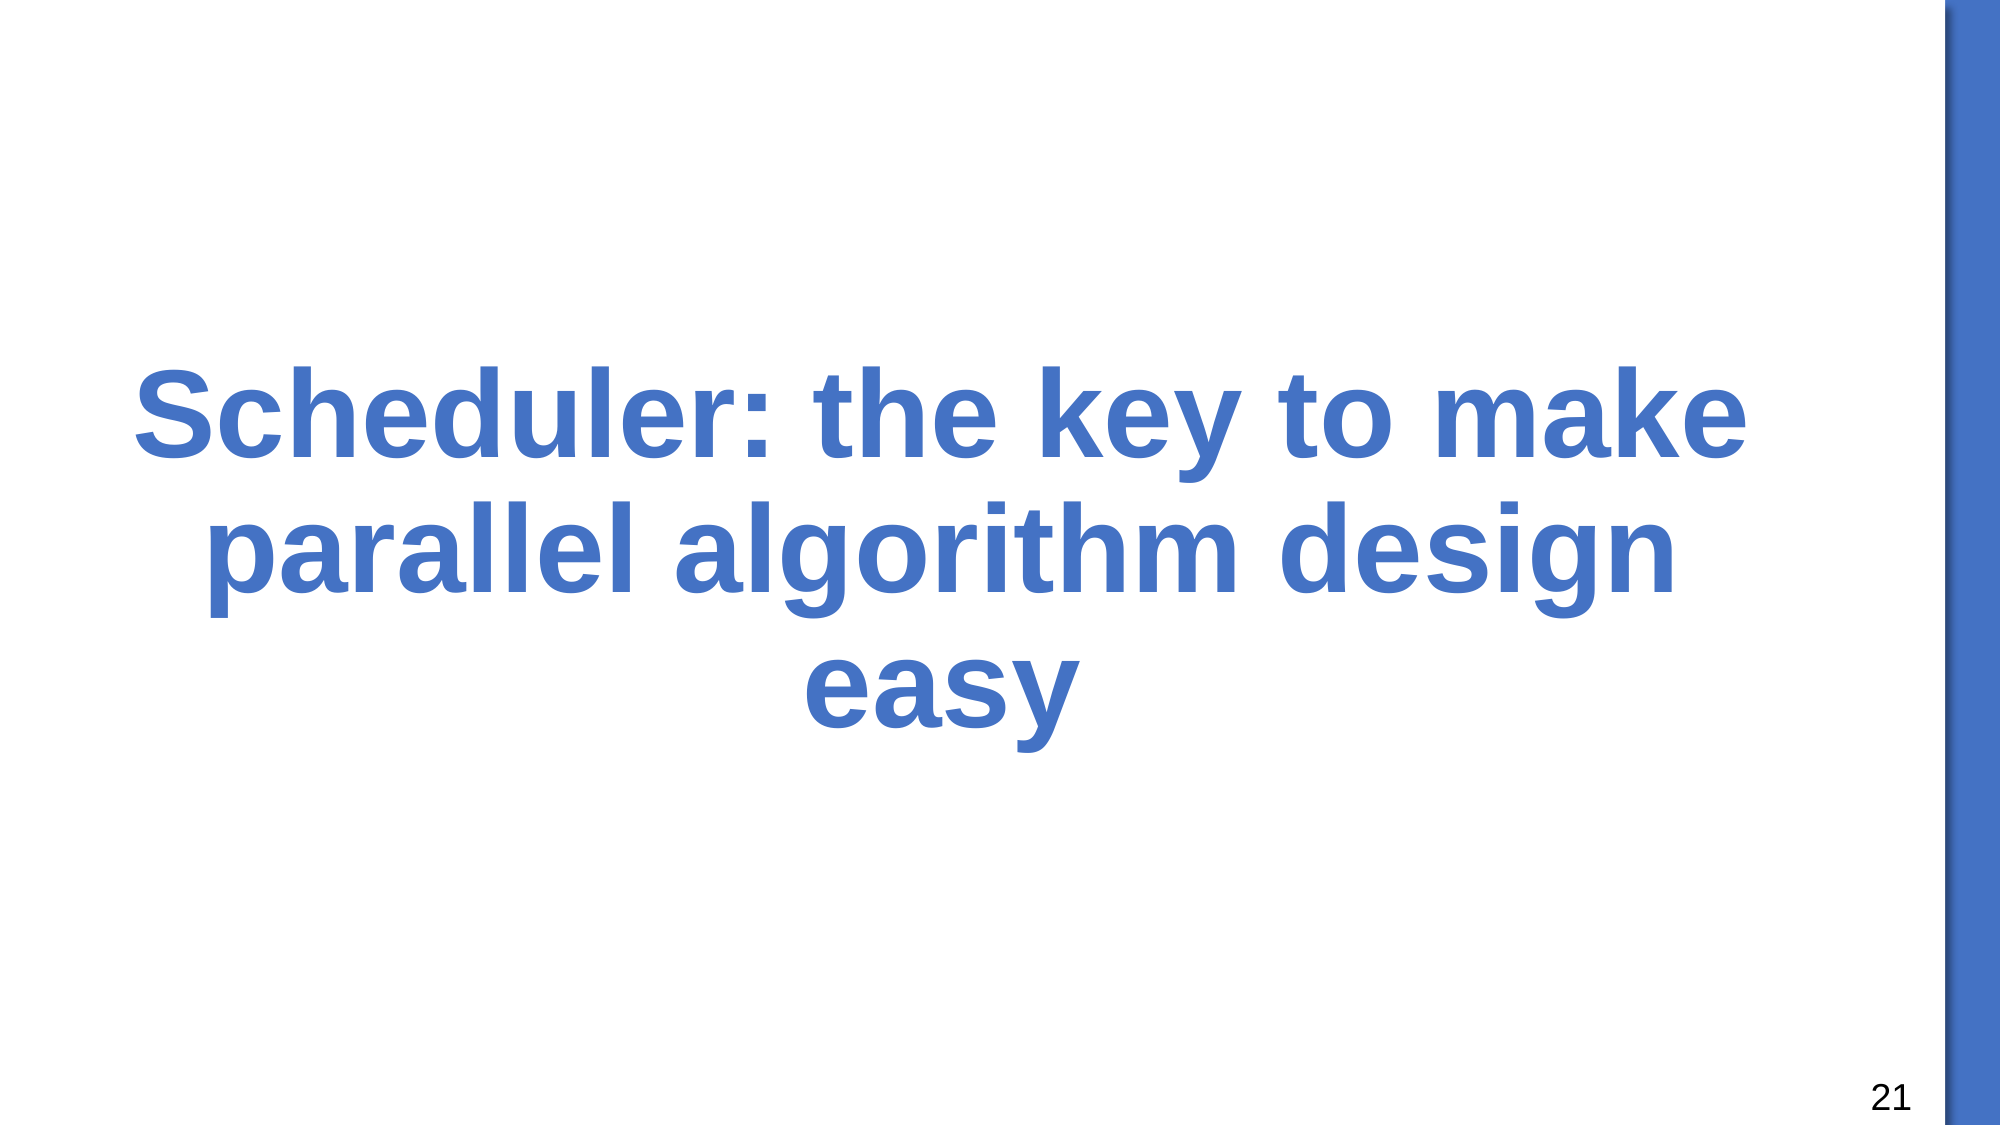

# Scheduler: the key to make parallel algorithm design easy
21